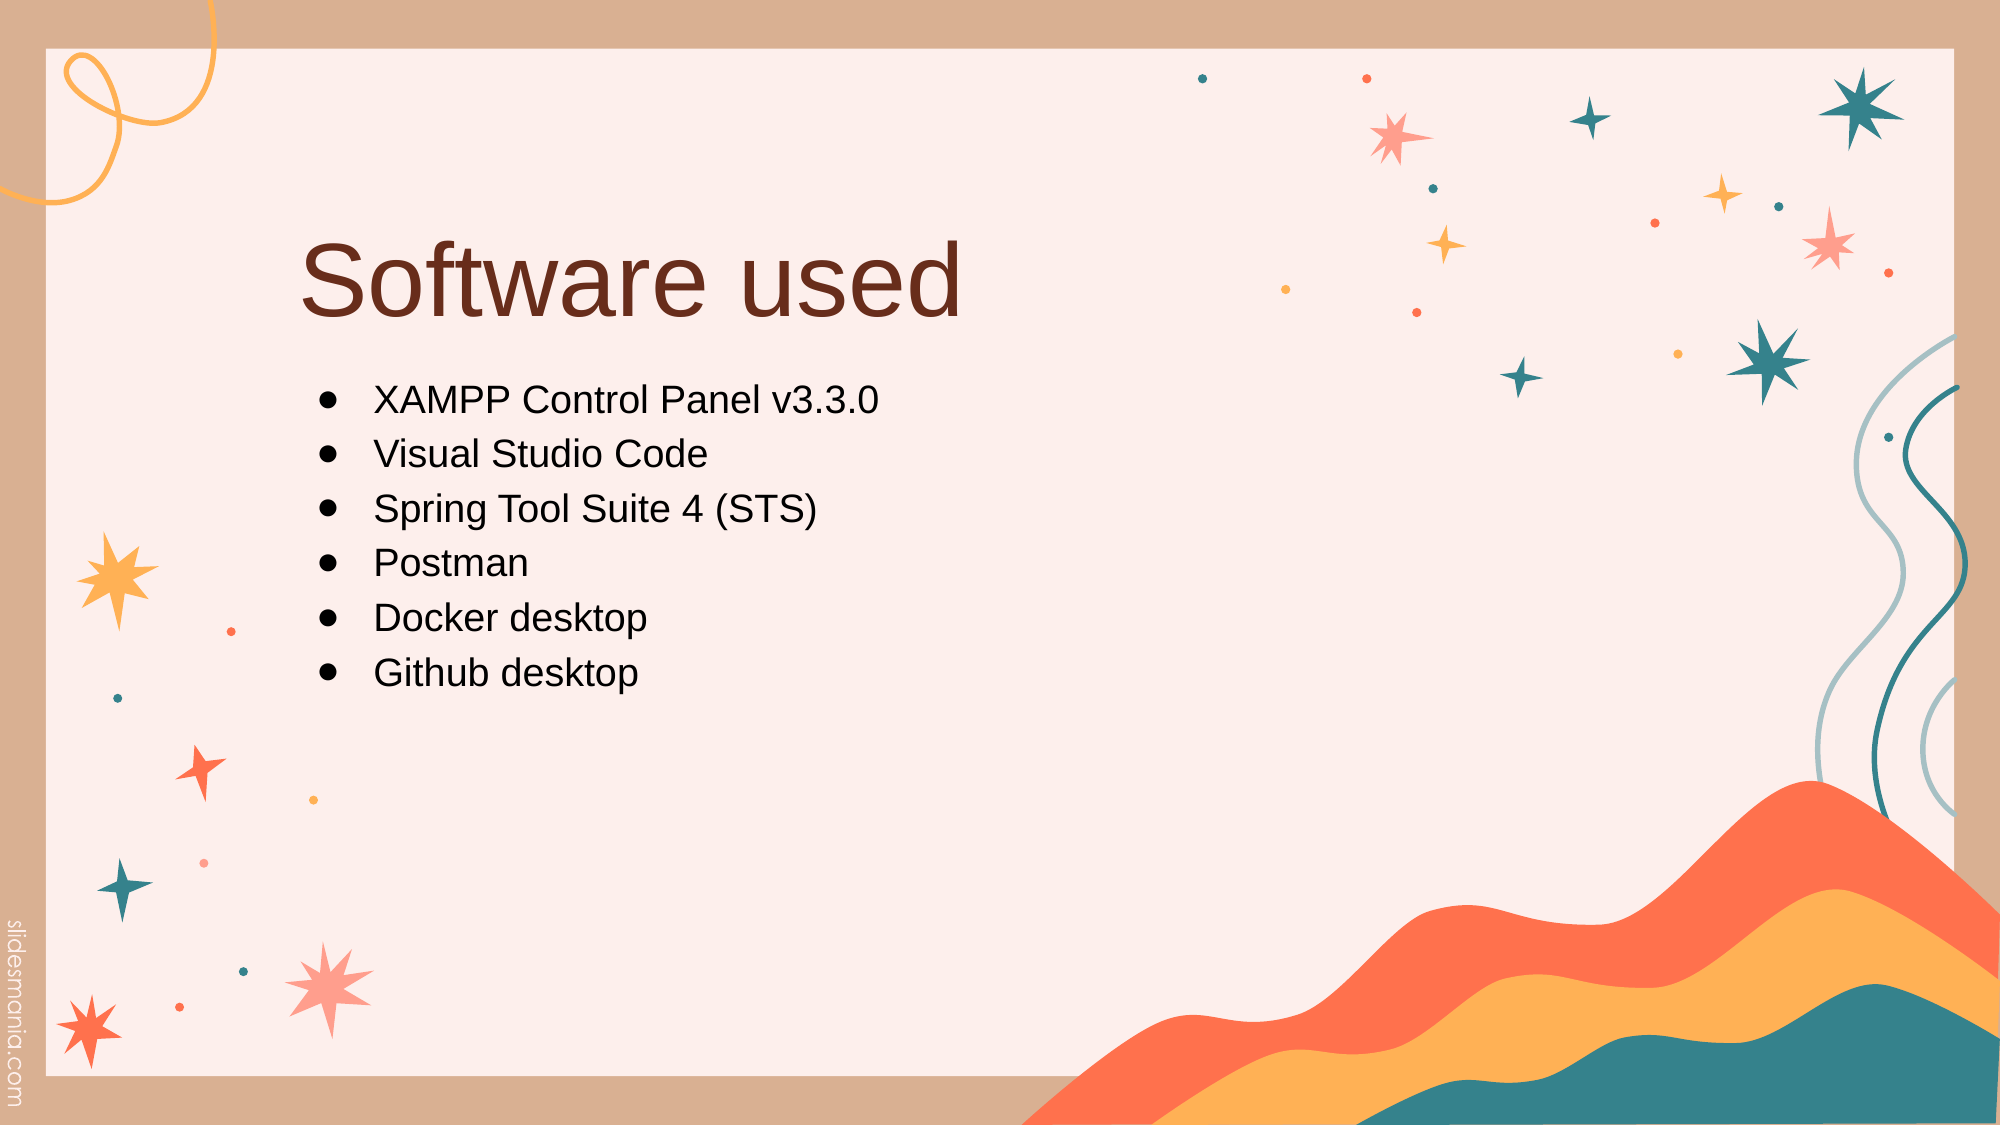

# Software used
XAMPP Control Panel v3.3.0
Visual Studio Code
Spring Tool Suite 4 (STS)
Postman
Docker desktop
Github desktop